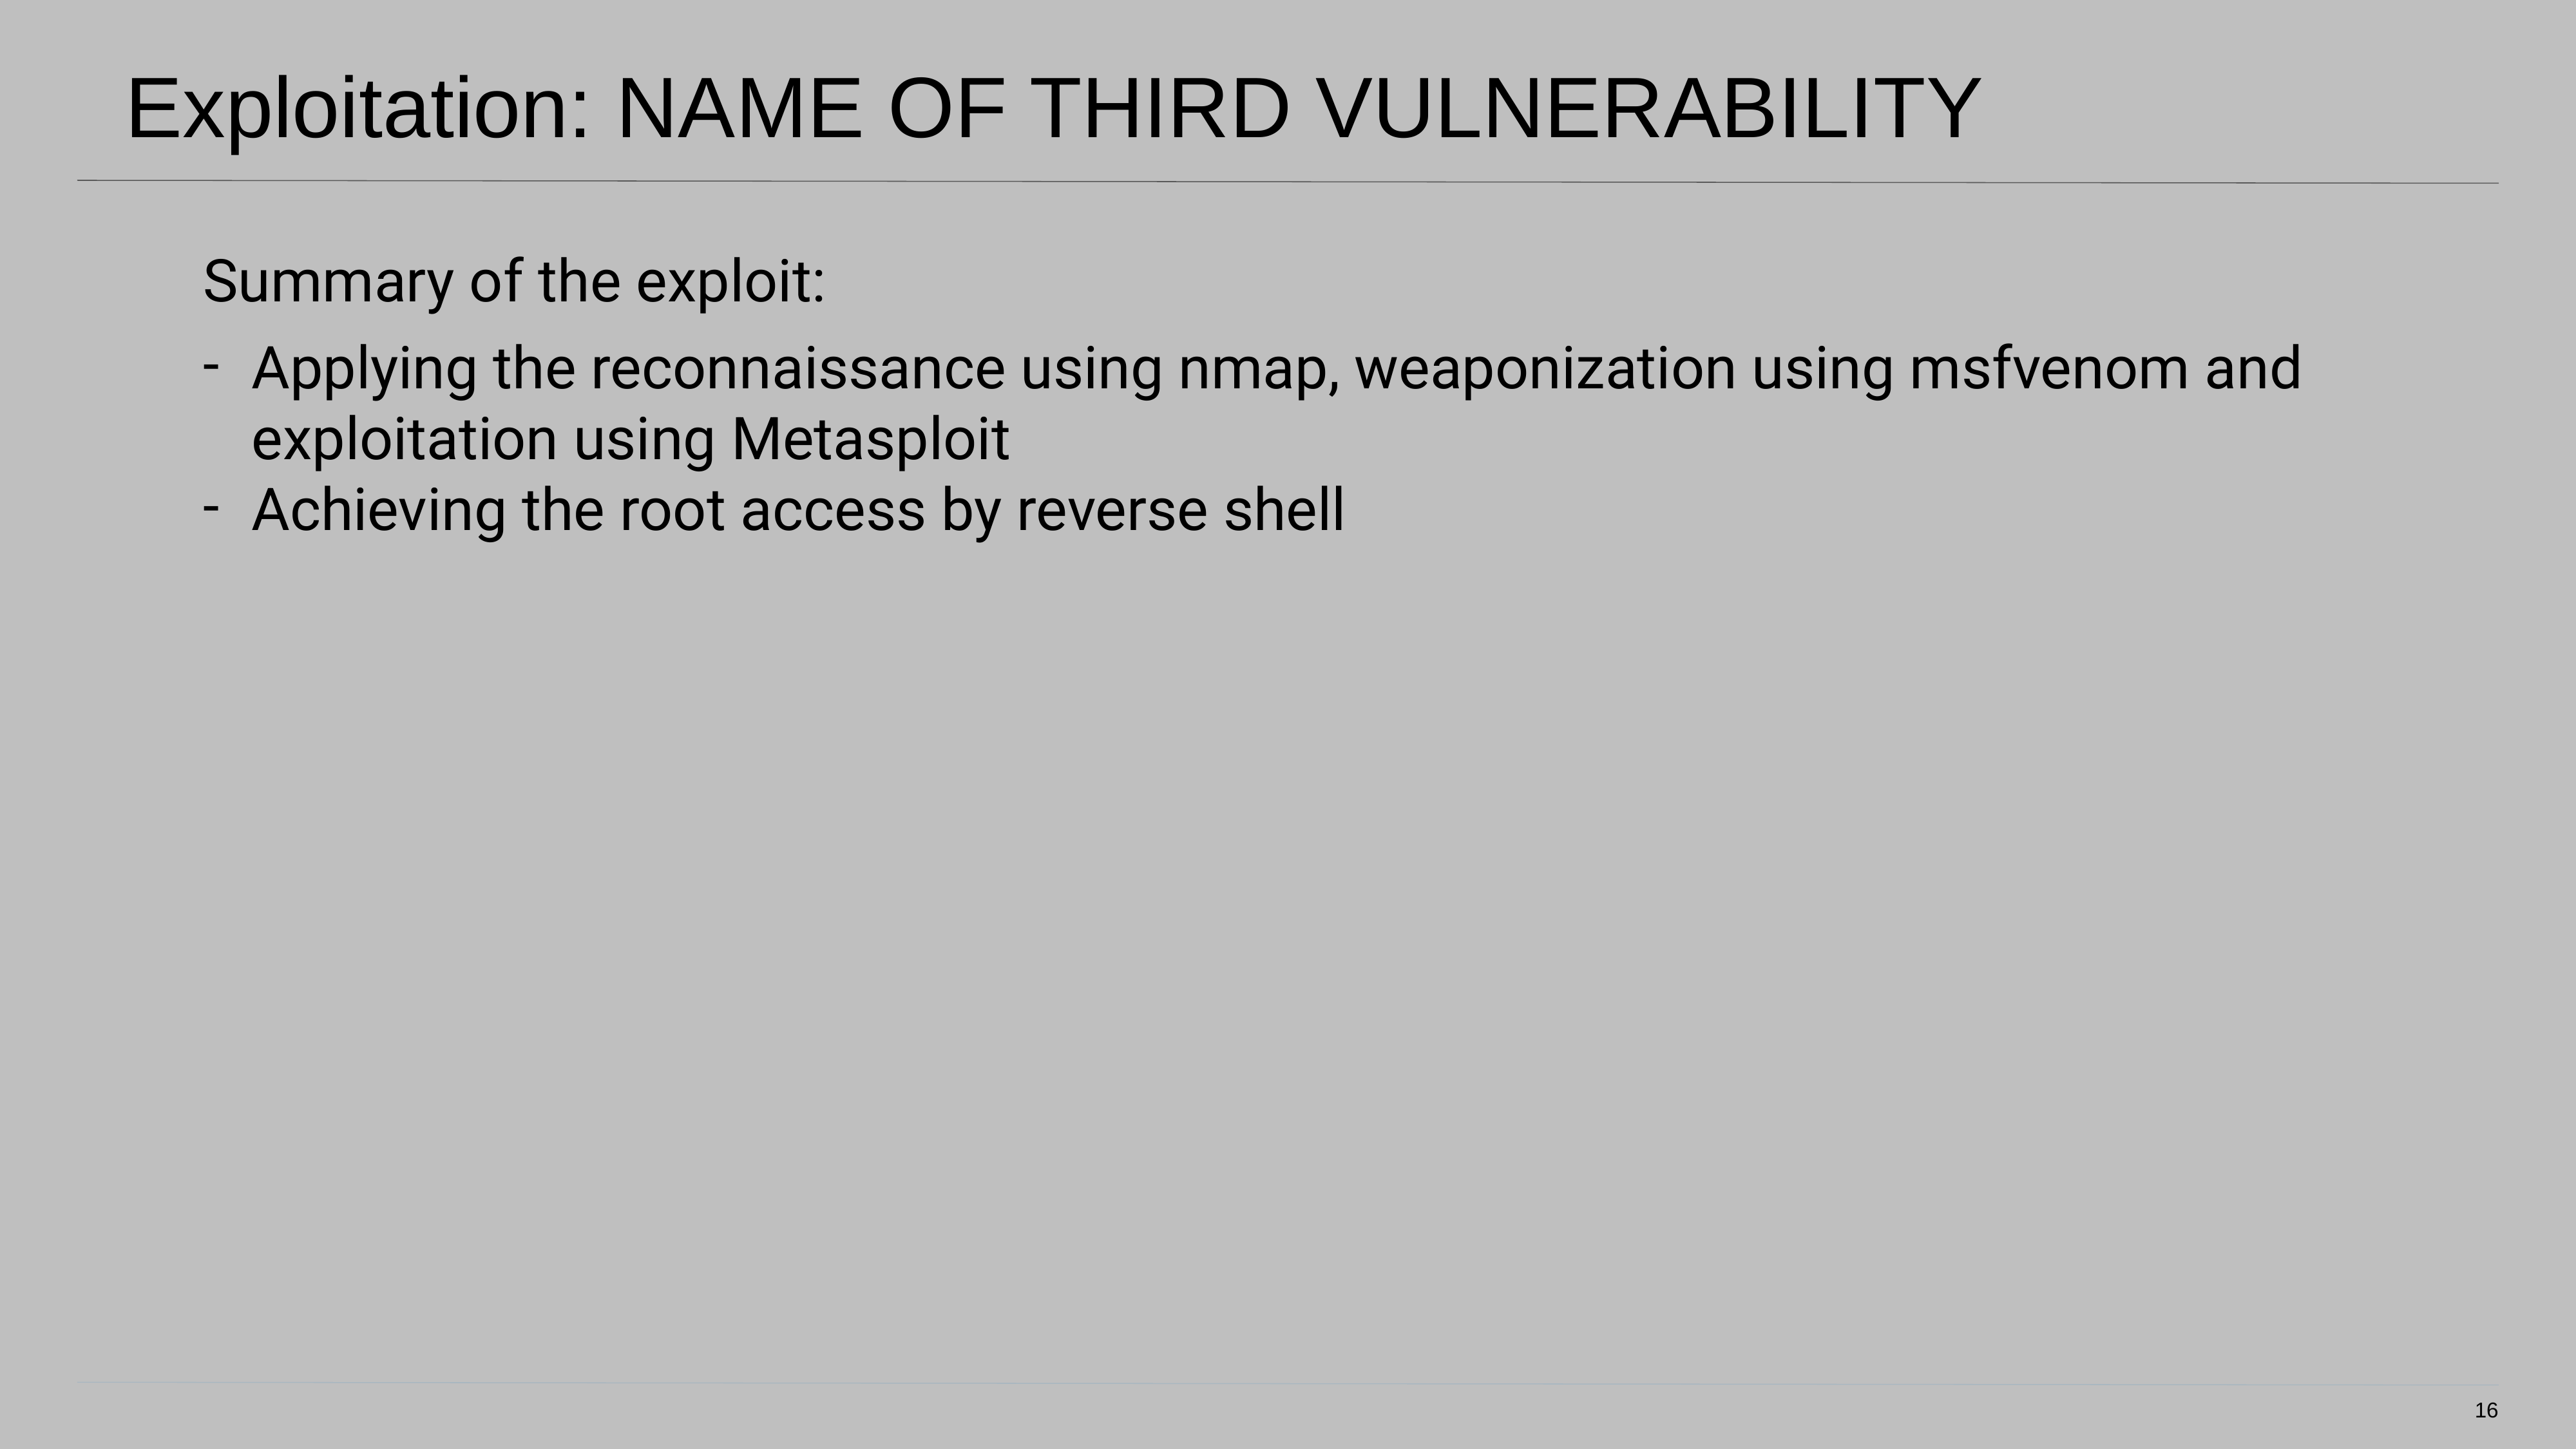

# Exploitation: NAME OF THIRD VULNERABILITY
Summary of the exploit:
Applying the reconnaissance using nmap, weaponization using msfvenom and exploitation using Metasploit
Achieving the root access by reverse shell

16